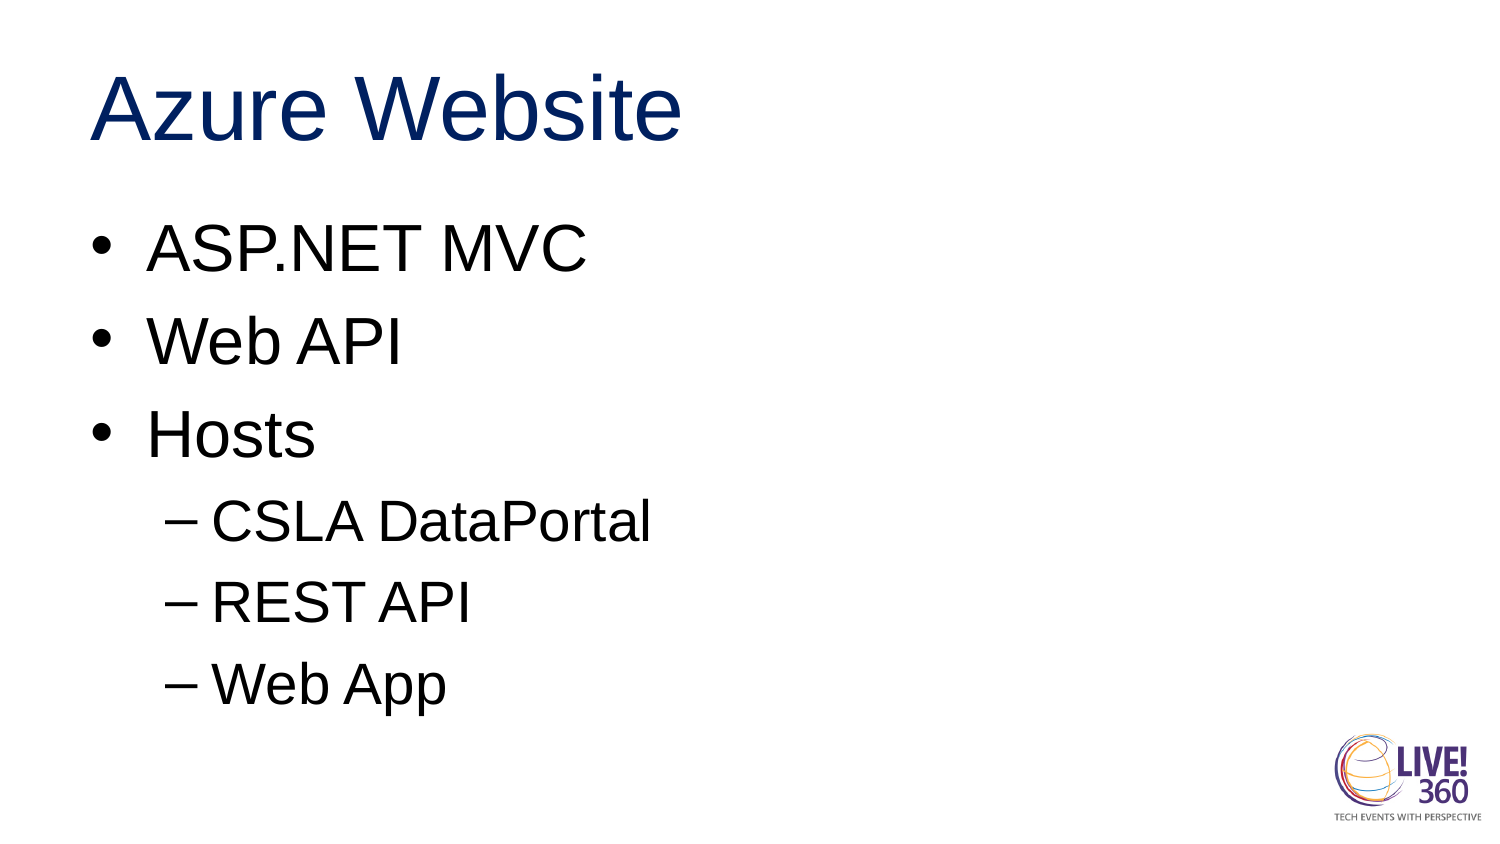

# Azure Website
ASP.NET MVC
Web API
Hosts
CSLA DataPortal
REST API
Web App